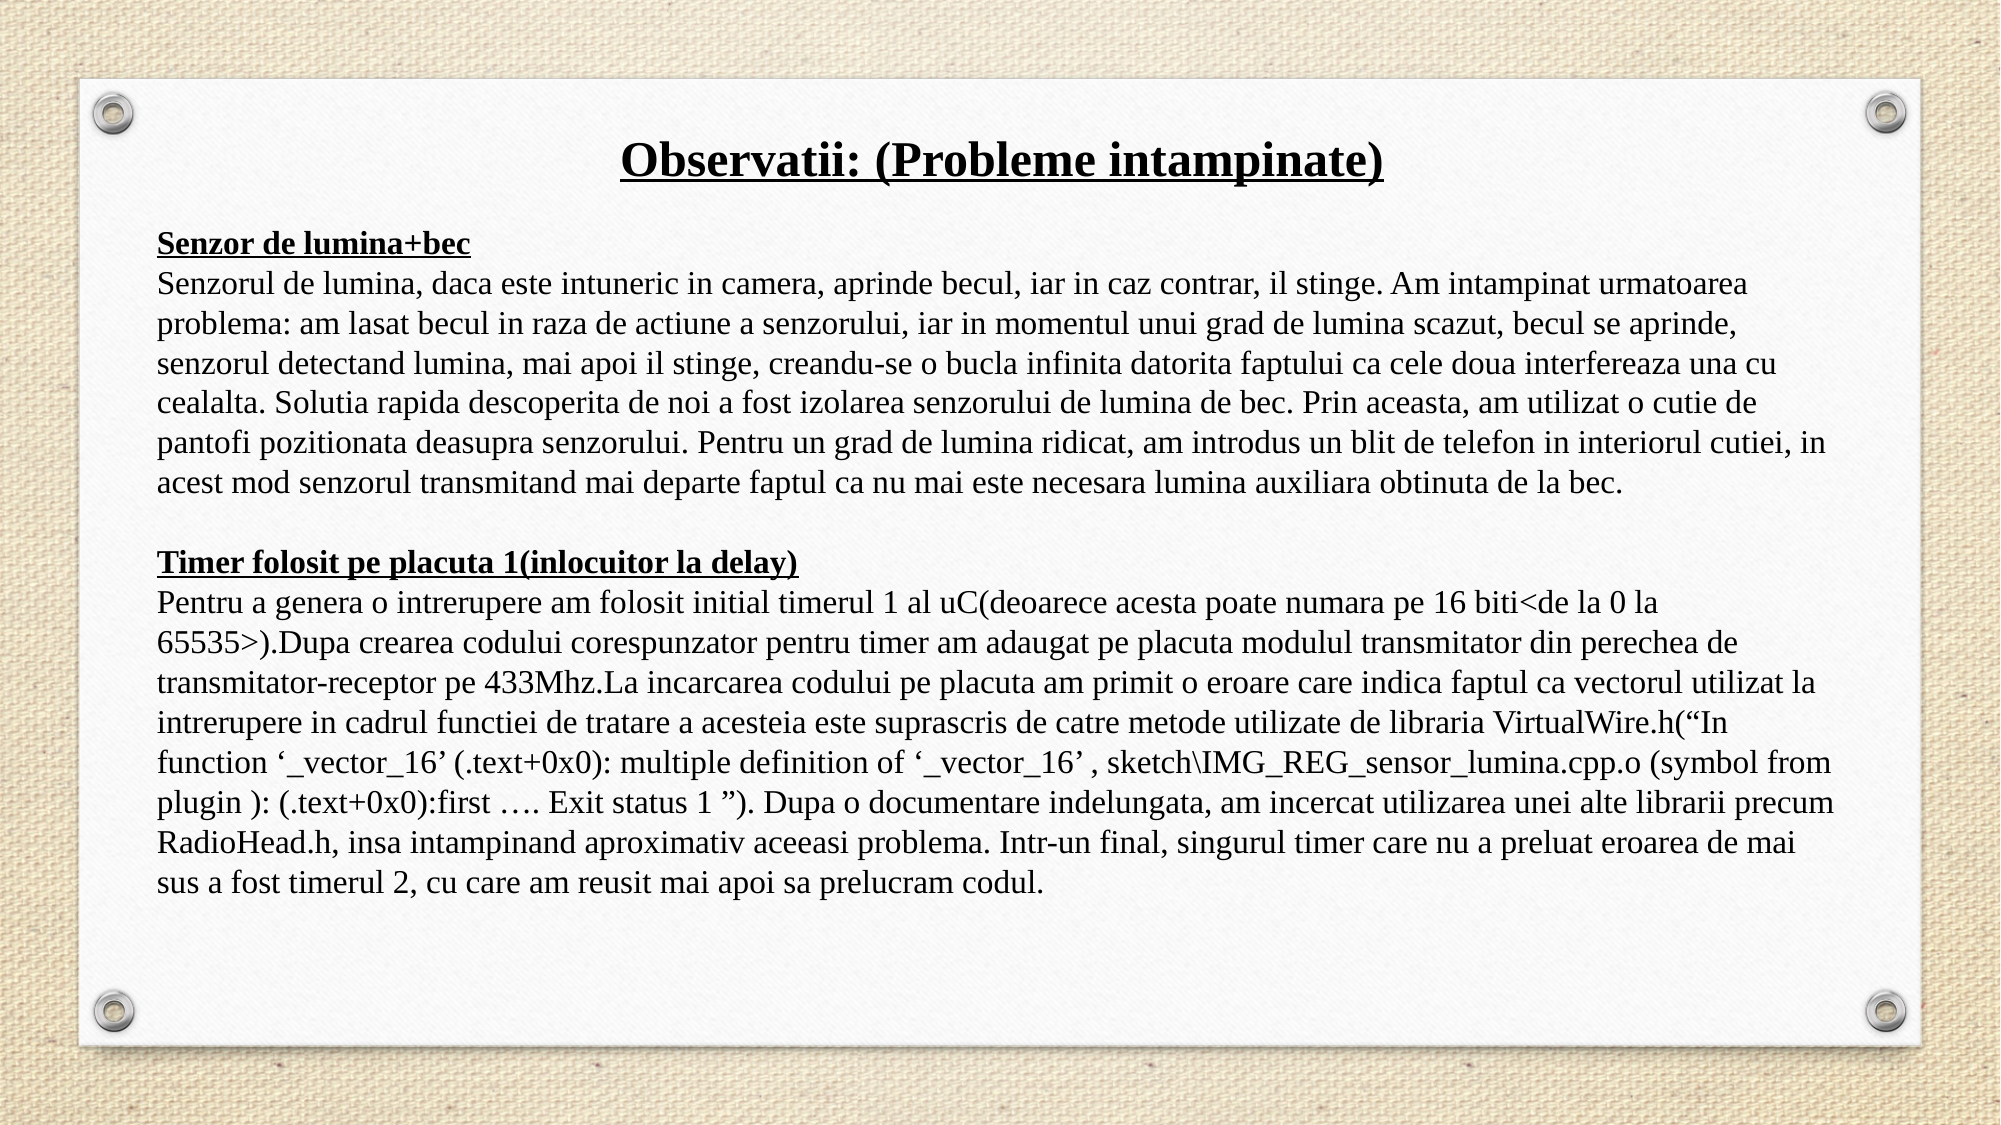

Observatii: (Probleme intampinate)

Senzor de lumina+bec
Senzorul de lumina, daca este intuneric in camera, aprinde becul, iar in caz contrar, il stinge. Am intampinat urmatoarea problema: am lasat becul in raza de actiune a senzorului, iar in momentul unui grad de lumina scazut, becul se aprinde, senzorul detectand lumina, mai apoi il stinge, creandu-se o bucla infinita datorita faptului ca cele doua interfereaza una cu cealalta. Solutia rapida descoperita de noi a fost izolarea senzorului de lumina de bec. Prin aceasta, am utilizat o cutie de pantofi pozitionata deasupra senzorului. Pentru un grad de lumina ridicat, am introdus un blit de telefon in interiorul cutiei, in acest mod senzorul transmitand mai departe faptul ca nu mai este necesara lumina auxiliara obtinuta de la bec.

Timer folosit pe placuta 1(inlocuitor la delay)
Pentru a genera o intrerupere am folosit initial timerul 1 al uC(deoarece acesta poate numara pe 16 biti<de la 0 la 65535>).Dupa crearea codului corespunzator pentru timer am adaugat pe placuta modulul transmitator din perechea de transmitator-receptor pe 433Mhz.La incarcarea codului pe placuta am primit o eroare care indica faptul ca vectorul utilizat la intrerupere in cadrul functiei de tratare a acesteia este suprascris de catre metode utilizate de libraria VirtualWire.h(“In function ‘_vector_16’ (.text+0x0): multiple definition of ‘_vector_16’ , sketch\IMG_REG_sensor_lumina.cpp.o (symbol from plugin ): (.text+0x0):first …. Exit status 1 ”). Dupa o documentare indelungata, am incercat utilizarea unei alte librarii precum RadioHead.h, insa intampinand aproximativ aceeasi problema. Intr-un final, singurul timer care nu a preluat eroarea de mai sus a fost timerul 2, cu care am reusit mai apoi sa prelucram codul.